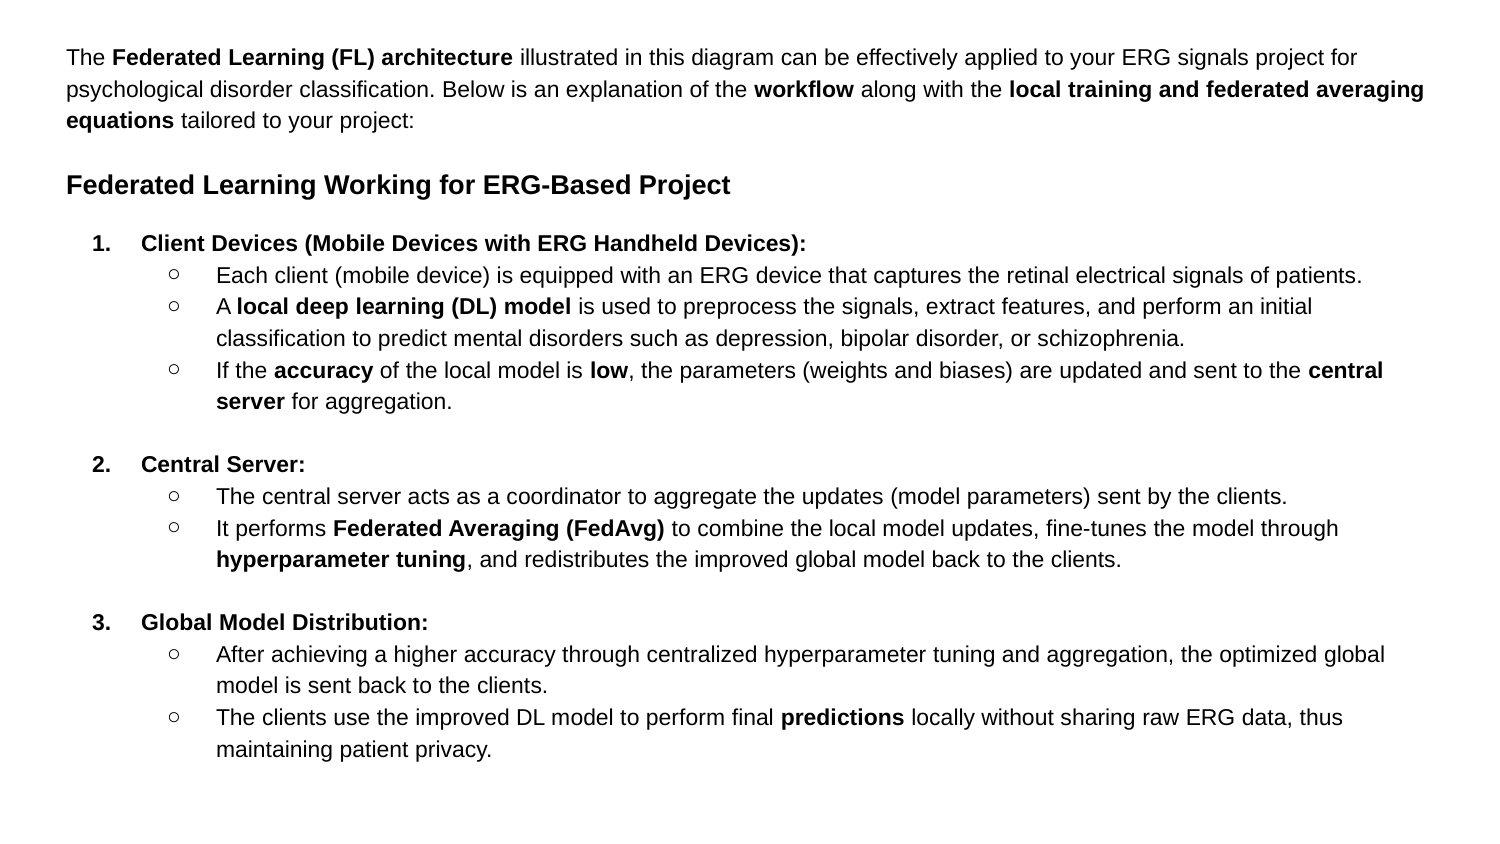

The Federated Learning (FL) architecture illustrated in this diagram can be effectively applied to your ERG signals project for psychological disorder classification. Below is an explanation of the workflow along with the local training and federated averaging equations tailored to your project:
Federated Learning Working for ERG-Based Project
Client Devices (Mobile Devices with ERG Handheld Devices):
Each client (mobile device) is equipped with an ERG device that captures the retinal electrical signals of patients.
A local deep learning (DL) model is used to preprocess the signals, extract features, and perform an initial classification to predict mental disorders such as depression, bipolar disorder, or schizophrenia.
If the accuracy of the local model is low, the parameters (weights and biases) are updated and sent to the central server for aggregation.
Central Server:
The central server acts as a coordinator to aggregate the updates (model parameters) sent by the clients.
It performs Federated Averaging (FedAvg) to combine the local model updates, fine-tunes the model through hyperparameter tuning, and redistributes the improved global model back to the clients.
Global Model Distribution:
After achieving a higher accuracy through centralized hyperparameter tuning and aggregation, the optimized global model is sent back to the clients.
The clients use the improved DL model to perform final predictions locally without sharing raw ERG data, thus maintaining patient privacy.